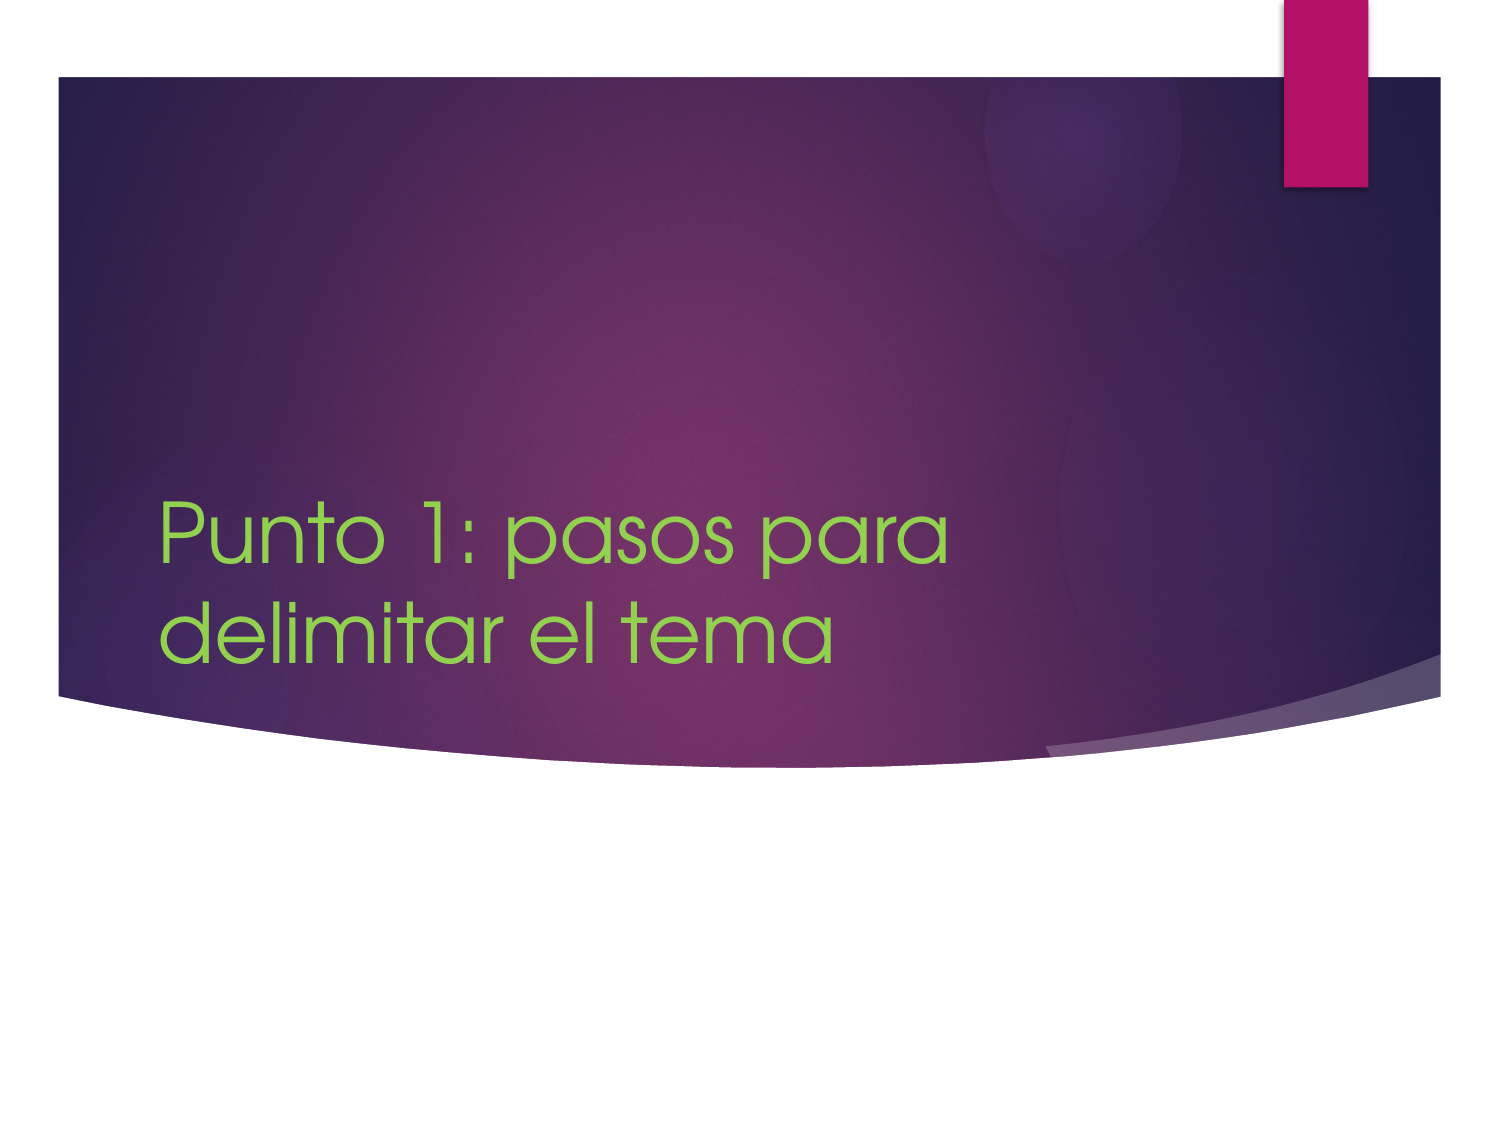

# Punto 1: pasos para delimitar el tema